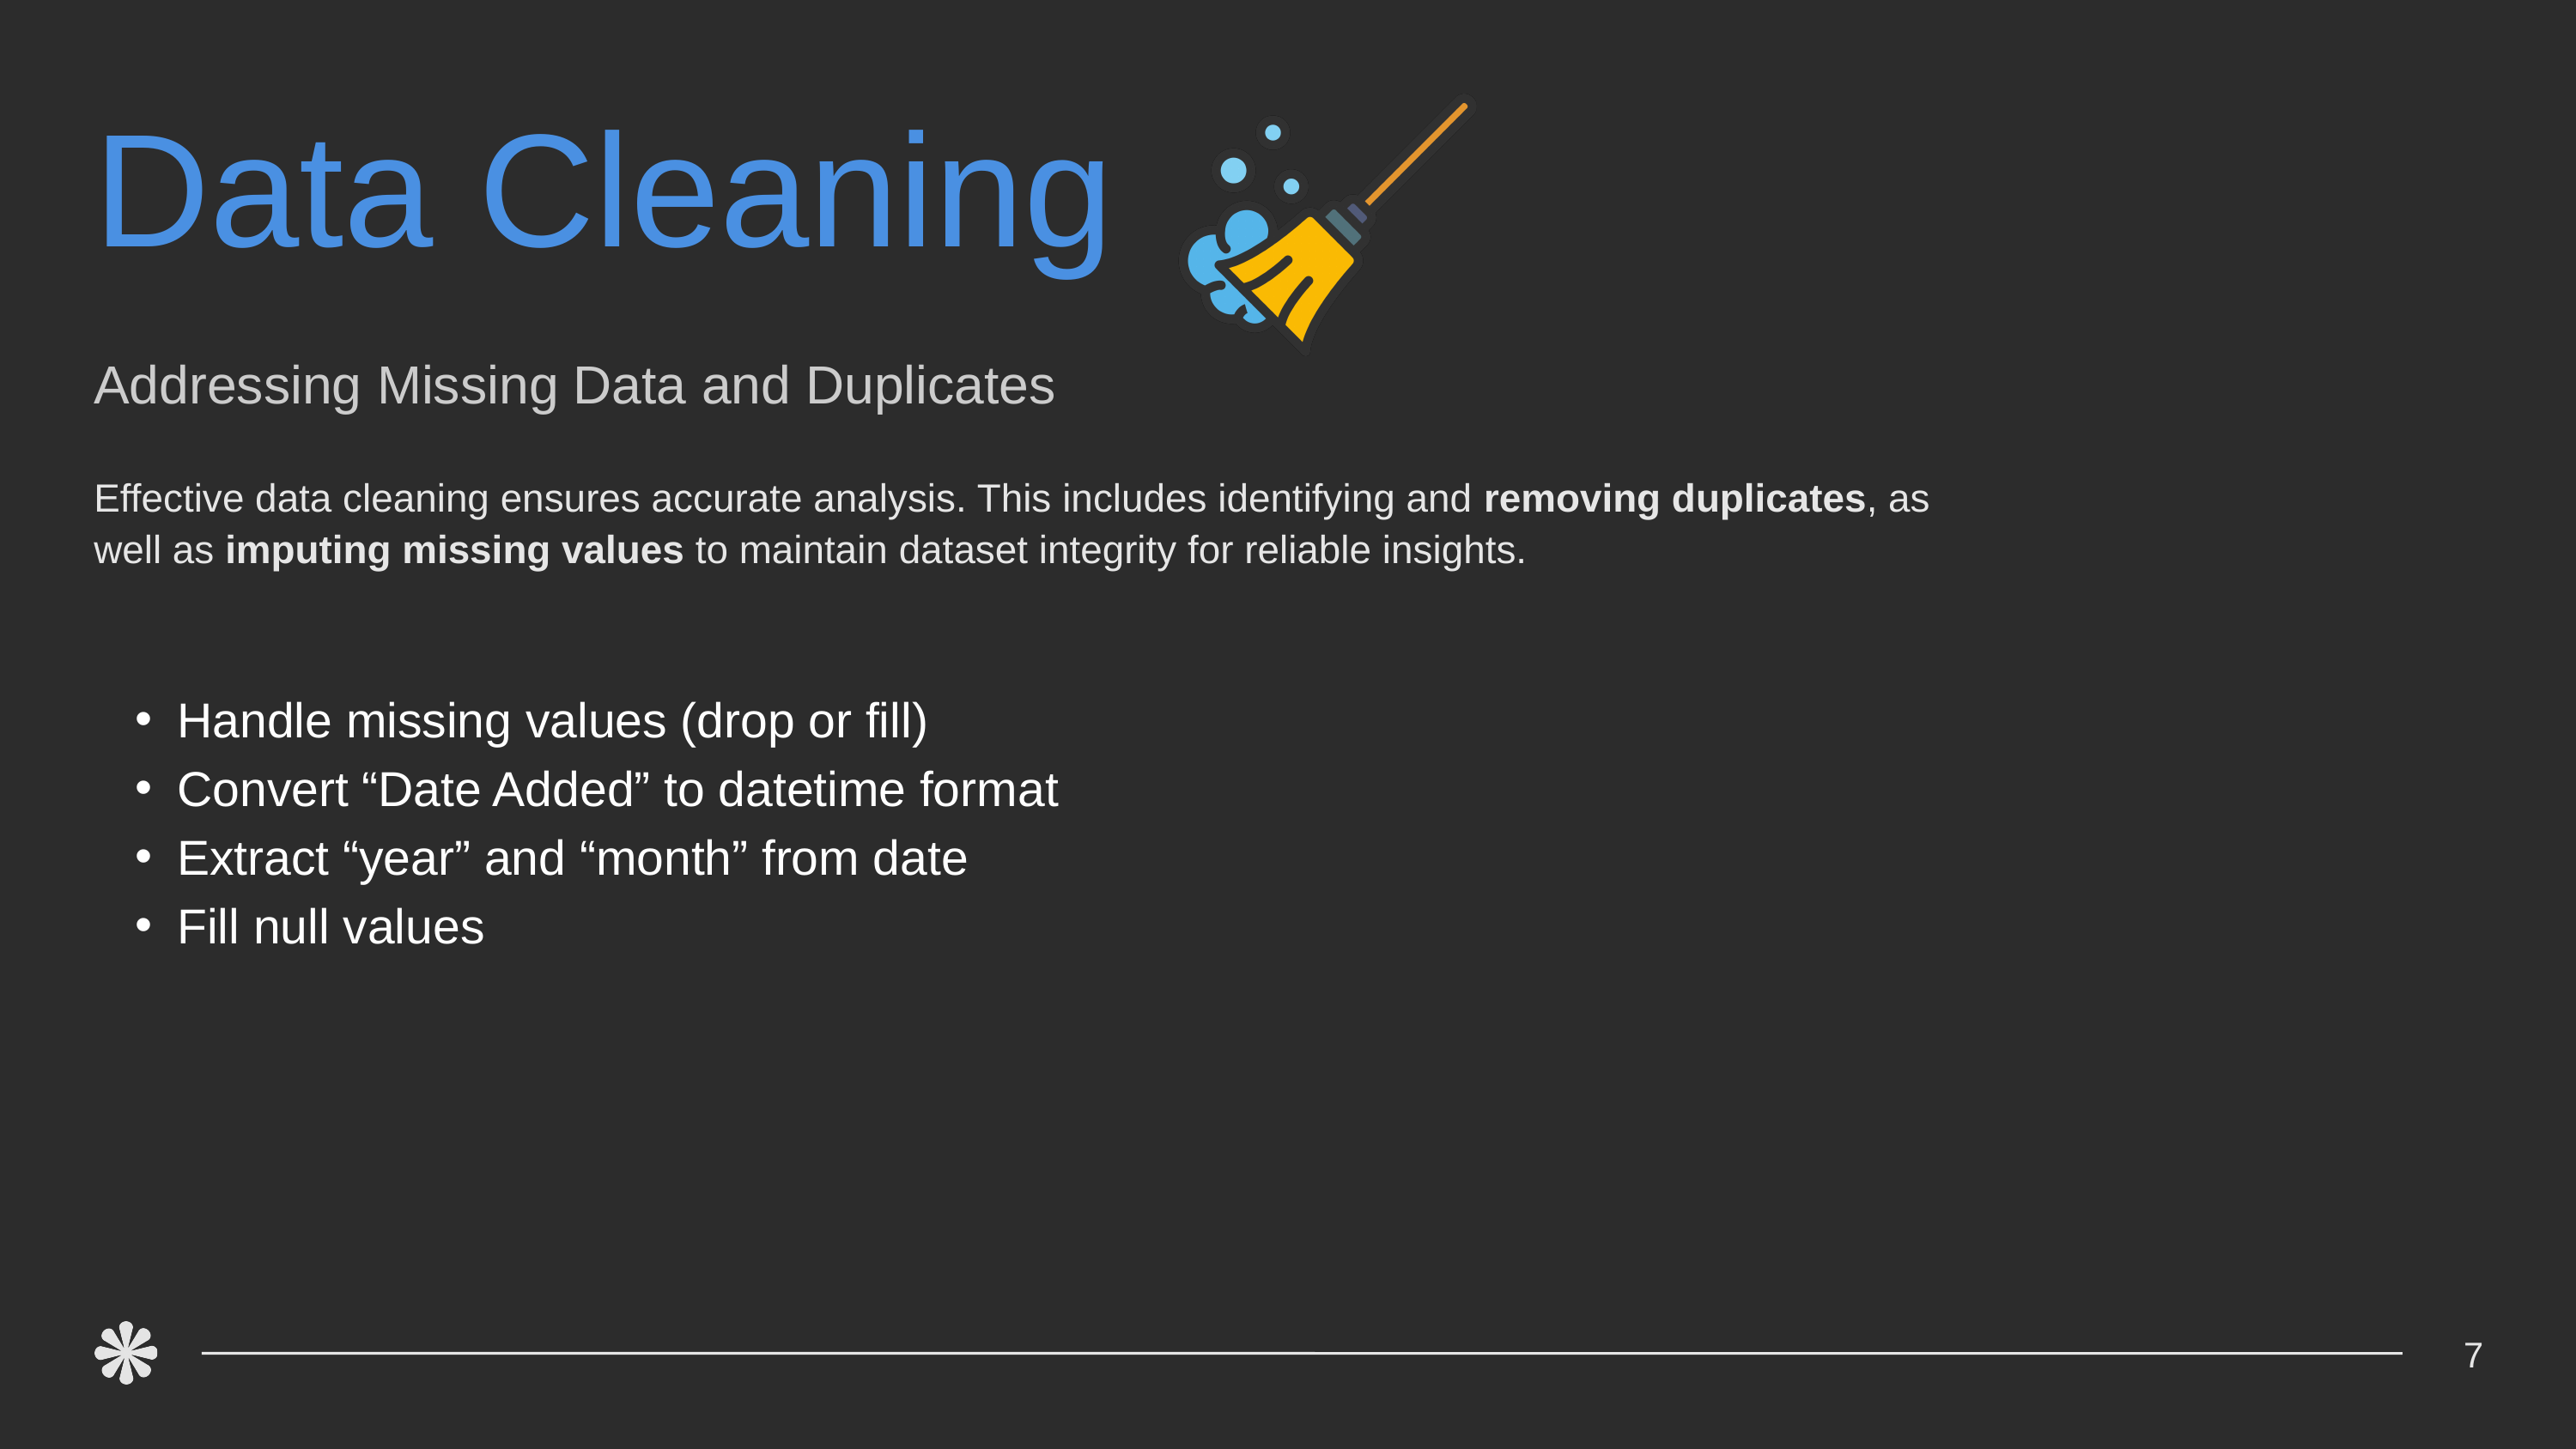

Data Cleaning
Addressing Missing Data and Duplicates
Effective data cleaning ensures accurate analysis. This includes identifying and removing duplicates, as well as imputing missing values to maintain dataset integrity for reliable insights.

Handle missing values (drop or fill)
Convert “Date Added” to datetime format
Extract “year” and “month” from date
Fill null values

7